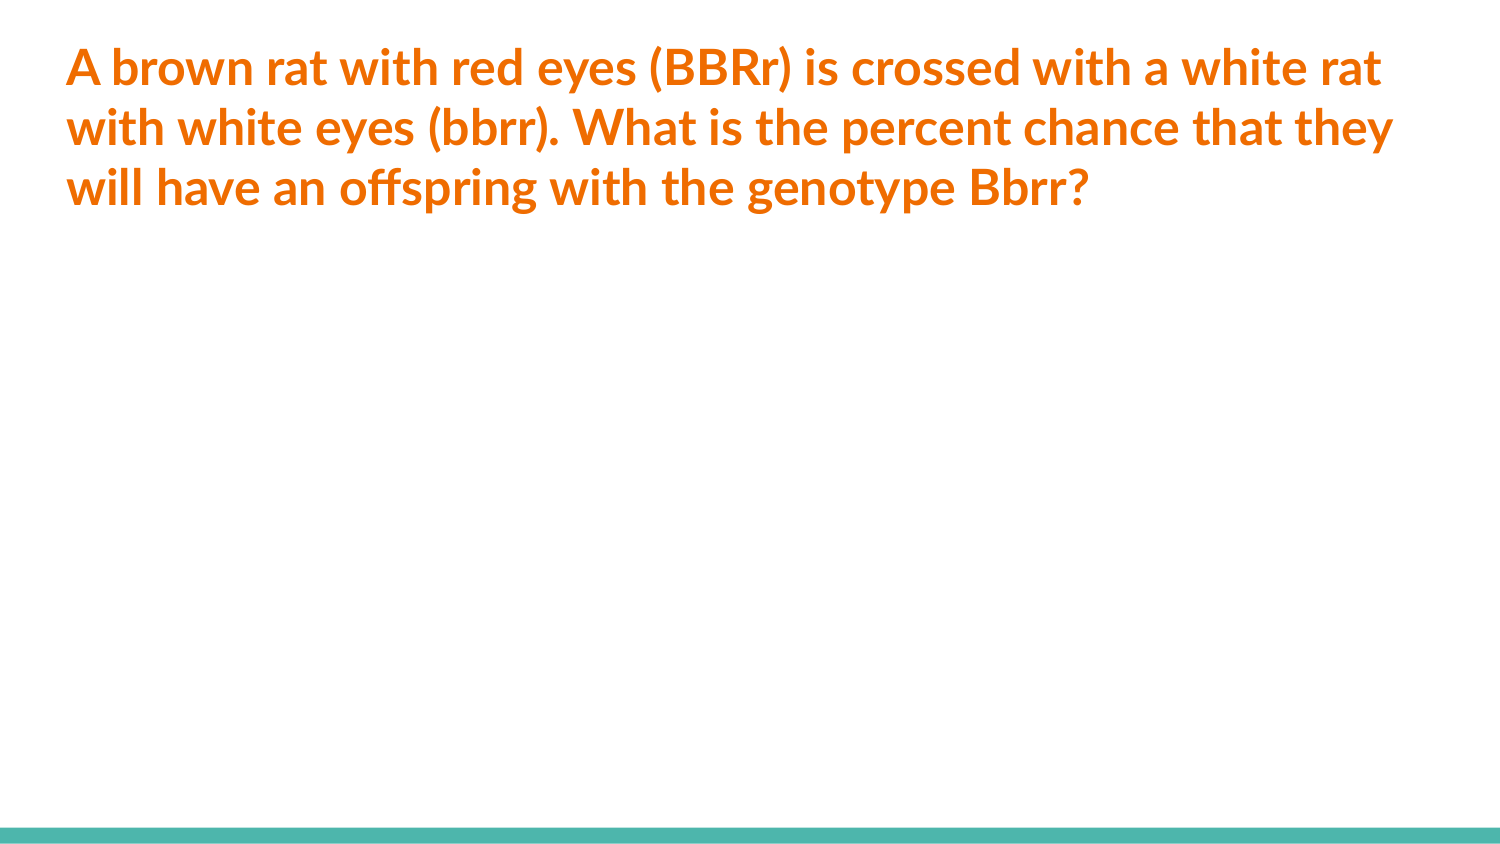

A brown rat with red eyes (BBRr) is crossed with a white rat with white eyes (bbrr). What is the percent chance that they will have an offspring with the genotype Bbrr?